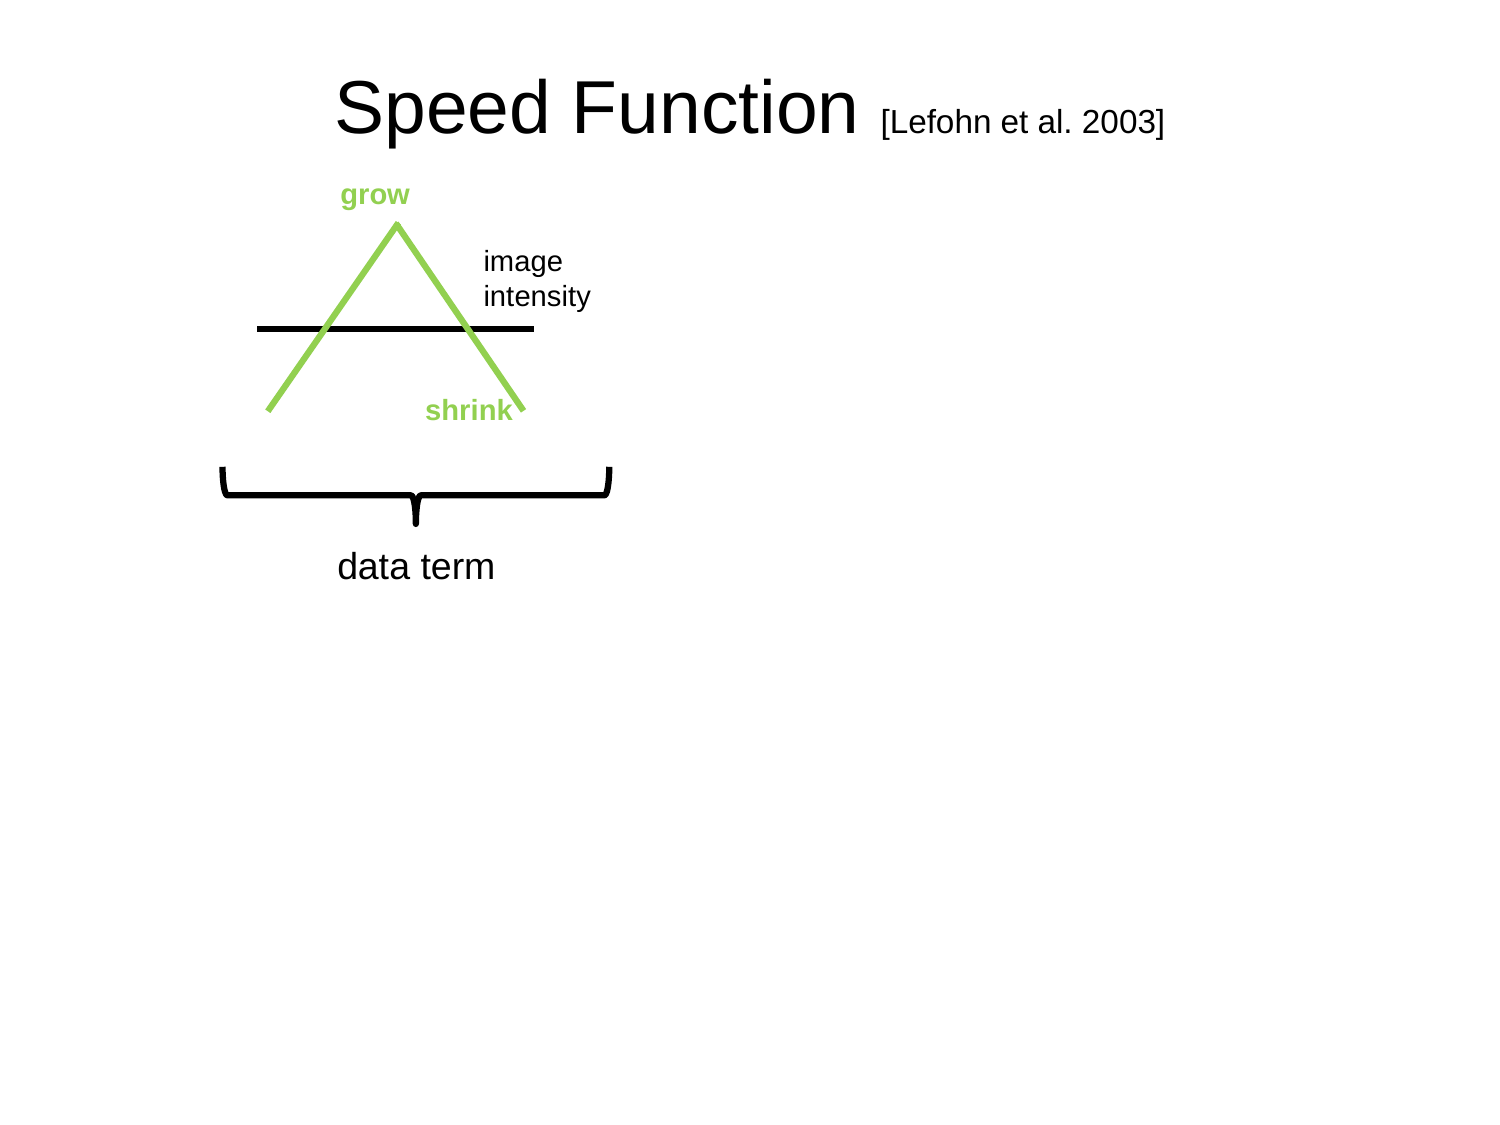

# Speed Function [Lefohn et al. 2003]
grow
image intensity

shrink
data term